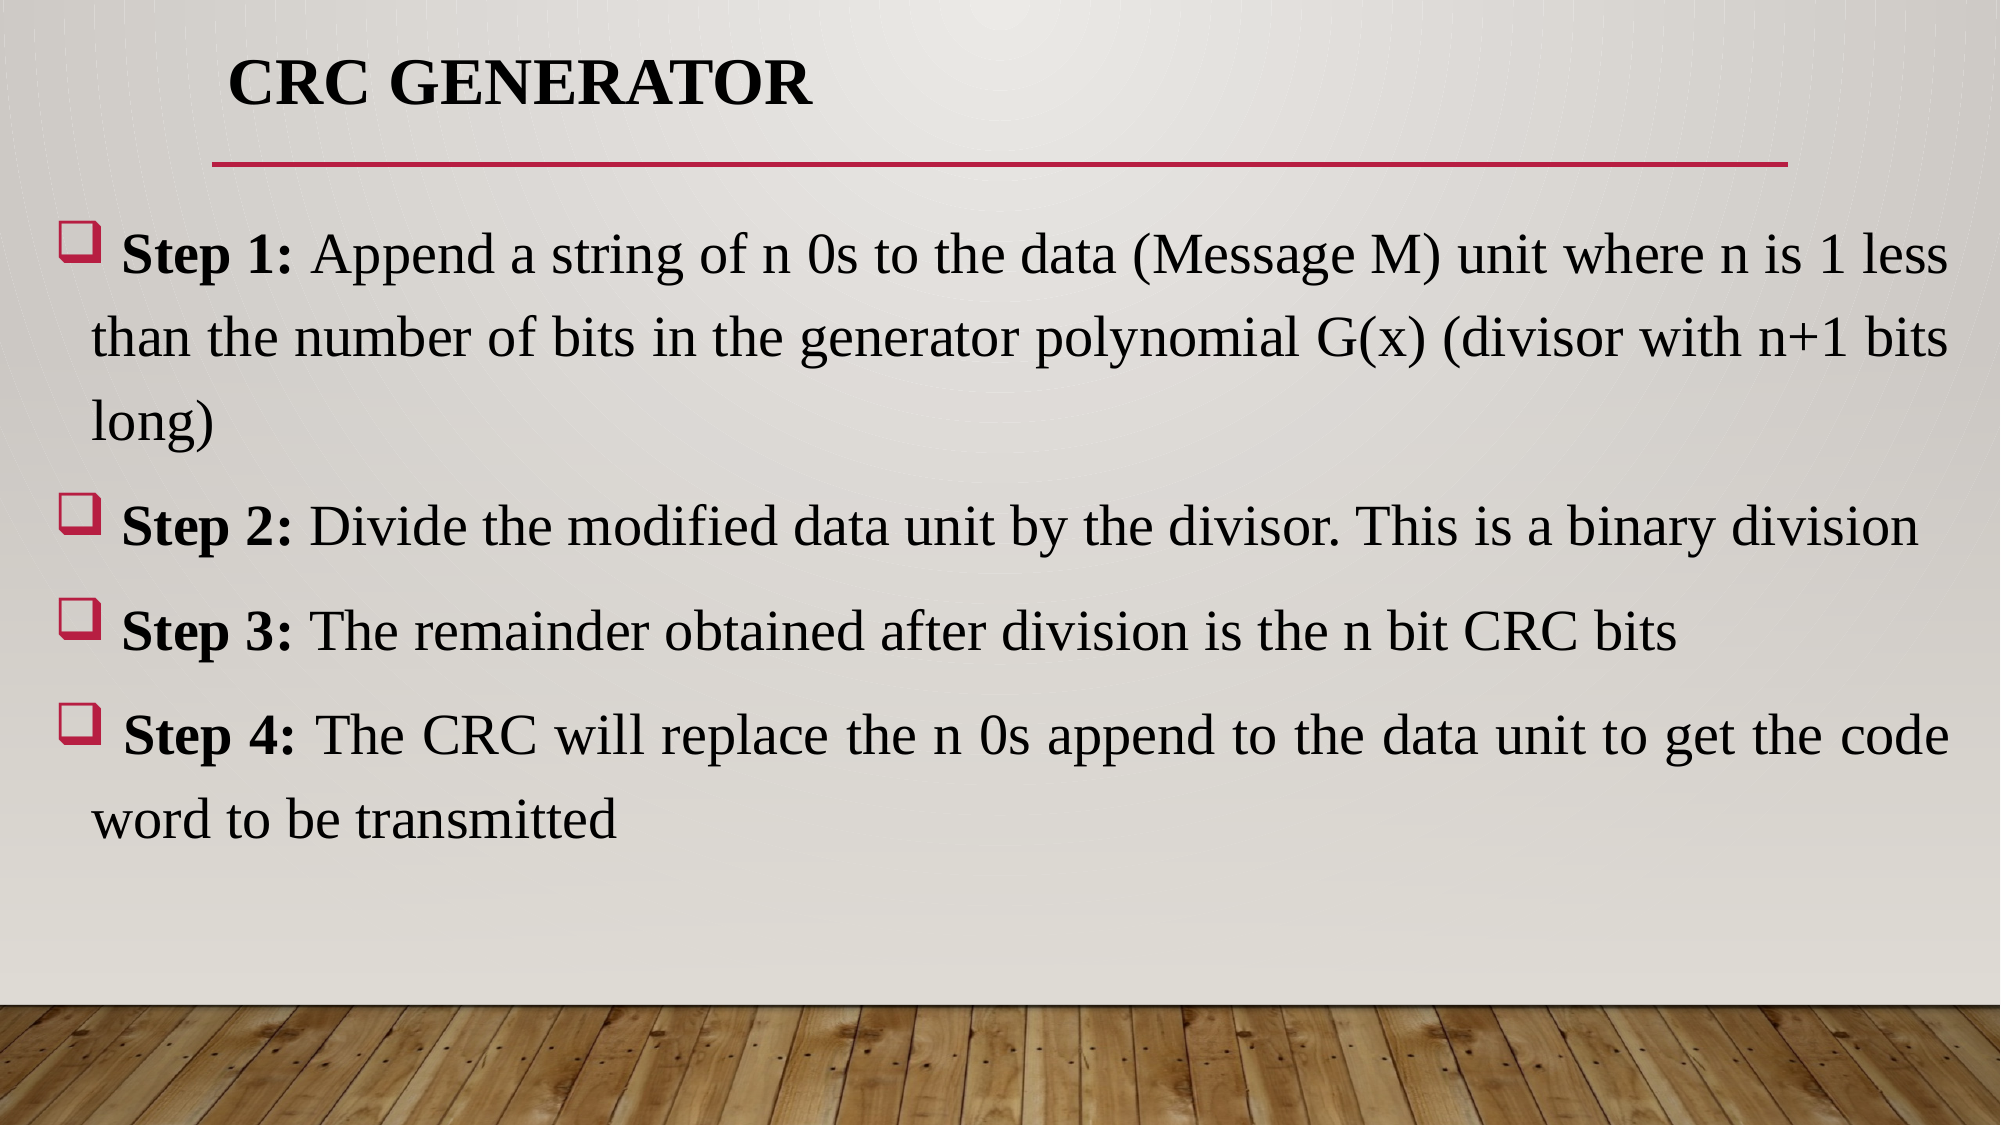

# CRC GENERATOR
 Step 1: Append a string of n 0s to the data (Message M) unit where n is 1 less than the number of bits in the generator polynomial G(x) (divisor with n+1 bits long)
 Step 2: Divide the modified data unit by the divisor. This is a binary division
 Step 3: The remainder obtained after division is the n bit CRC bits
 Step 4: The CRC will replace the n 0s append to the data unit to get the code word to be transmitted